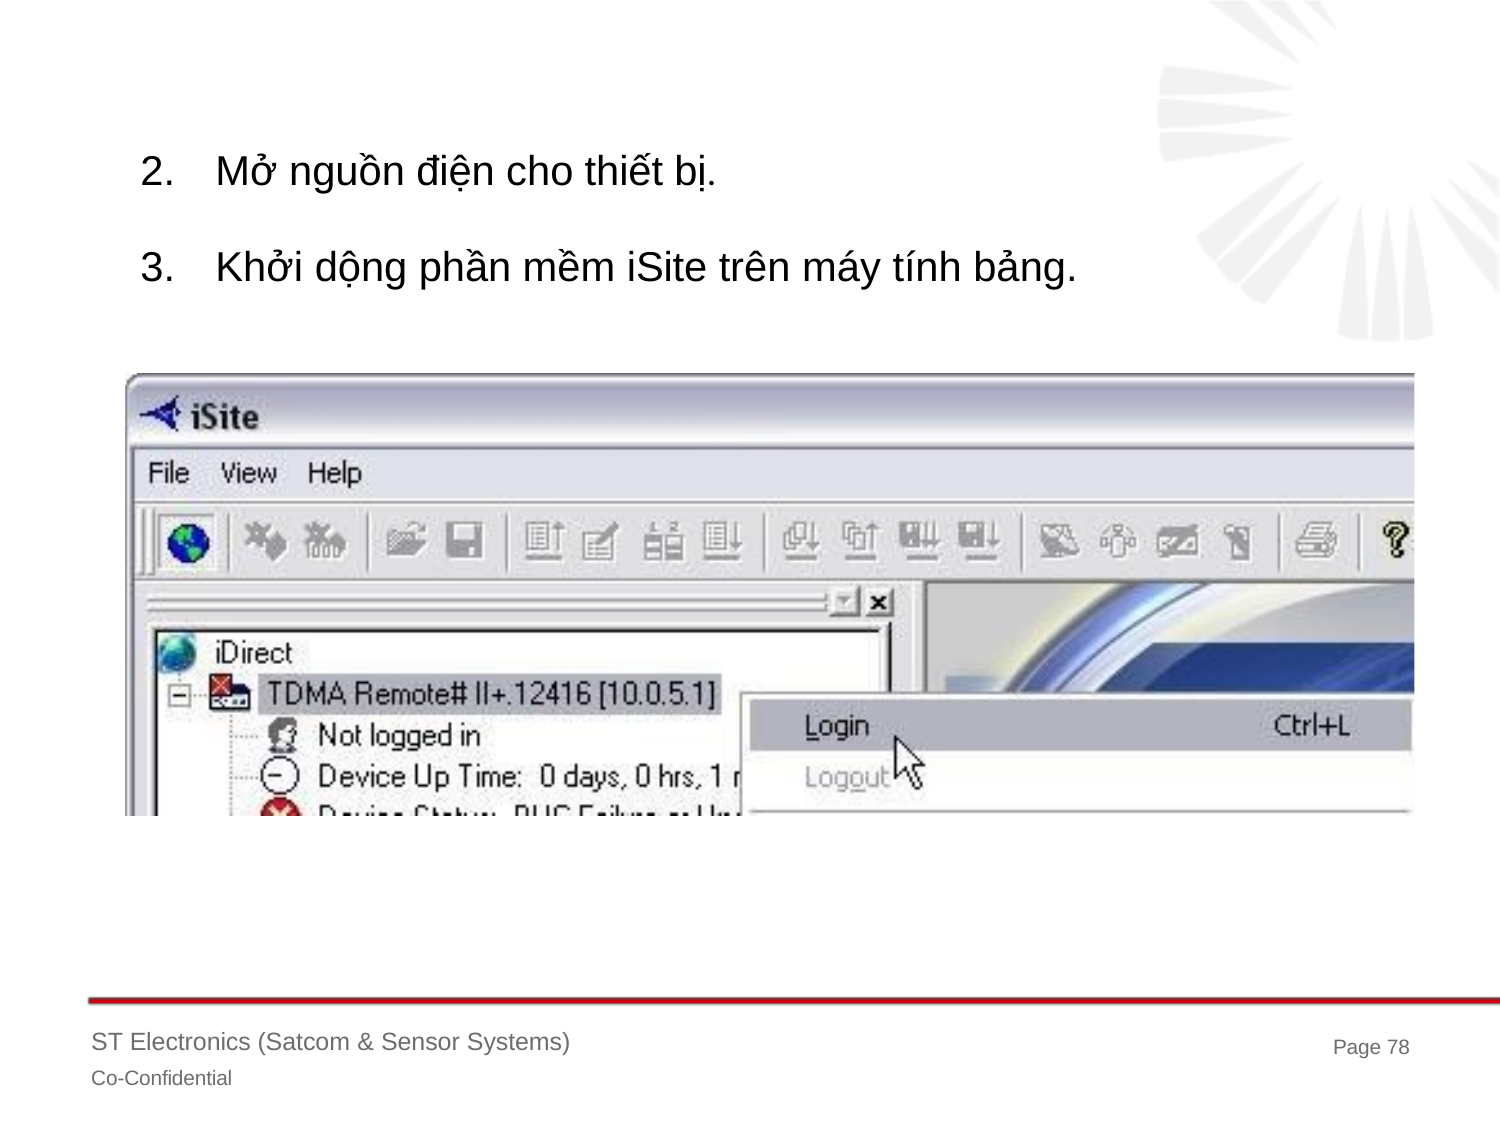

Mở nguồn điện cho thiết bị.

Khởi dộng phần mềm iSite trên máy tính bảng.

ST Electronics (Satcom & Sensor Systems)
Co-Confidential
Page 78